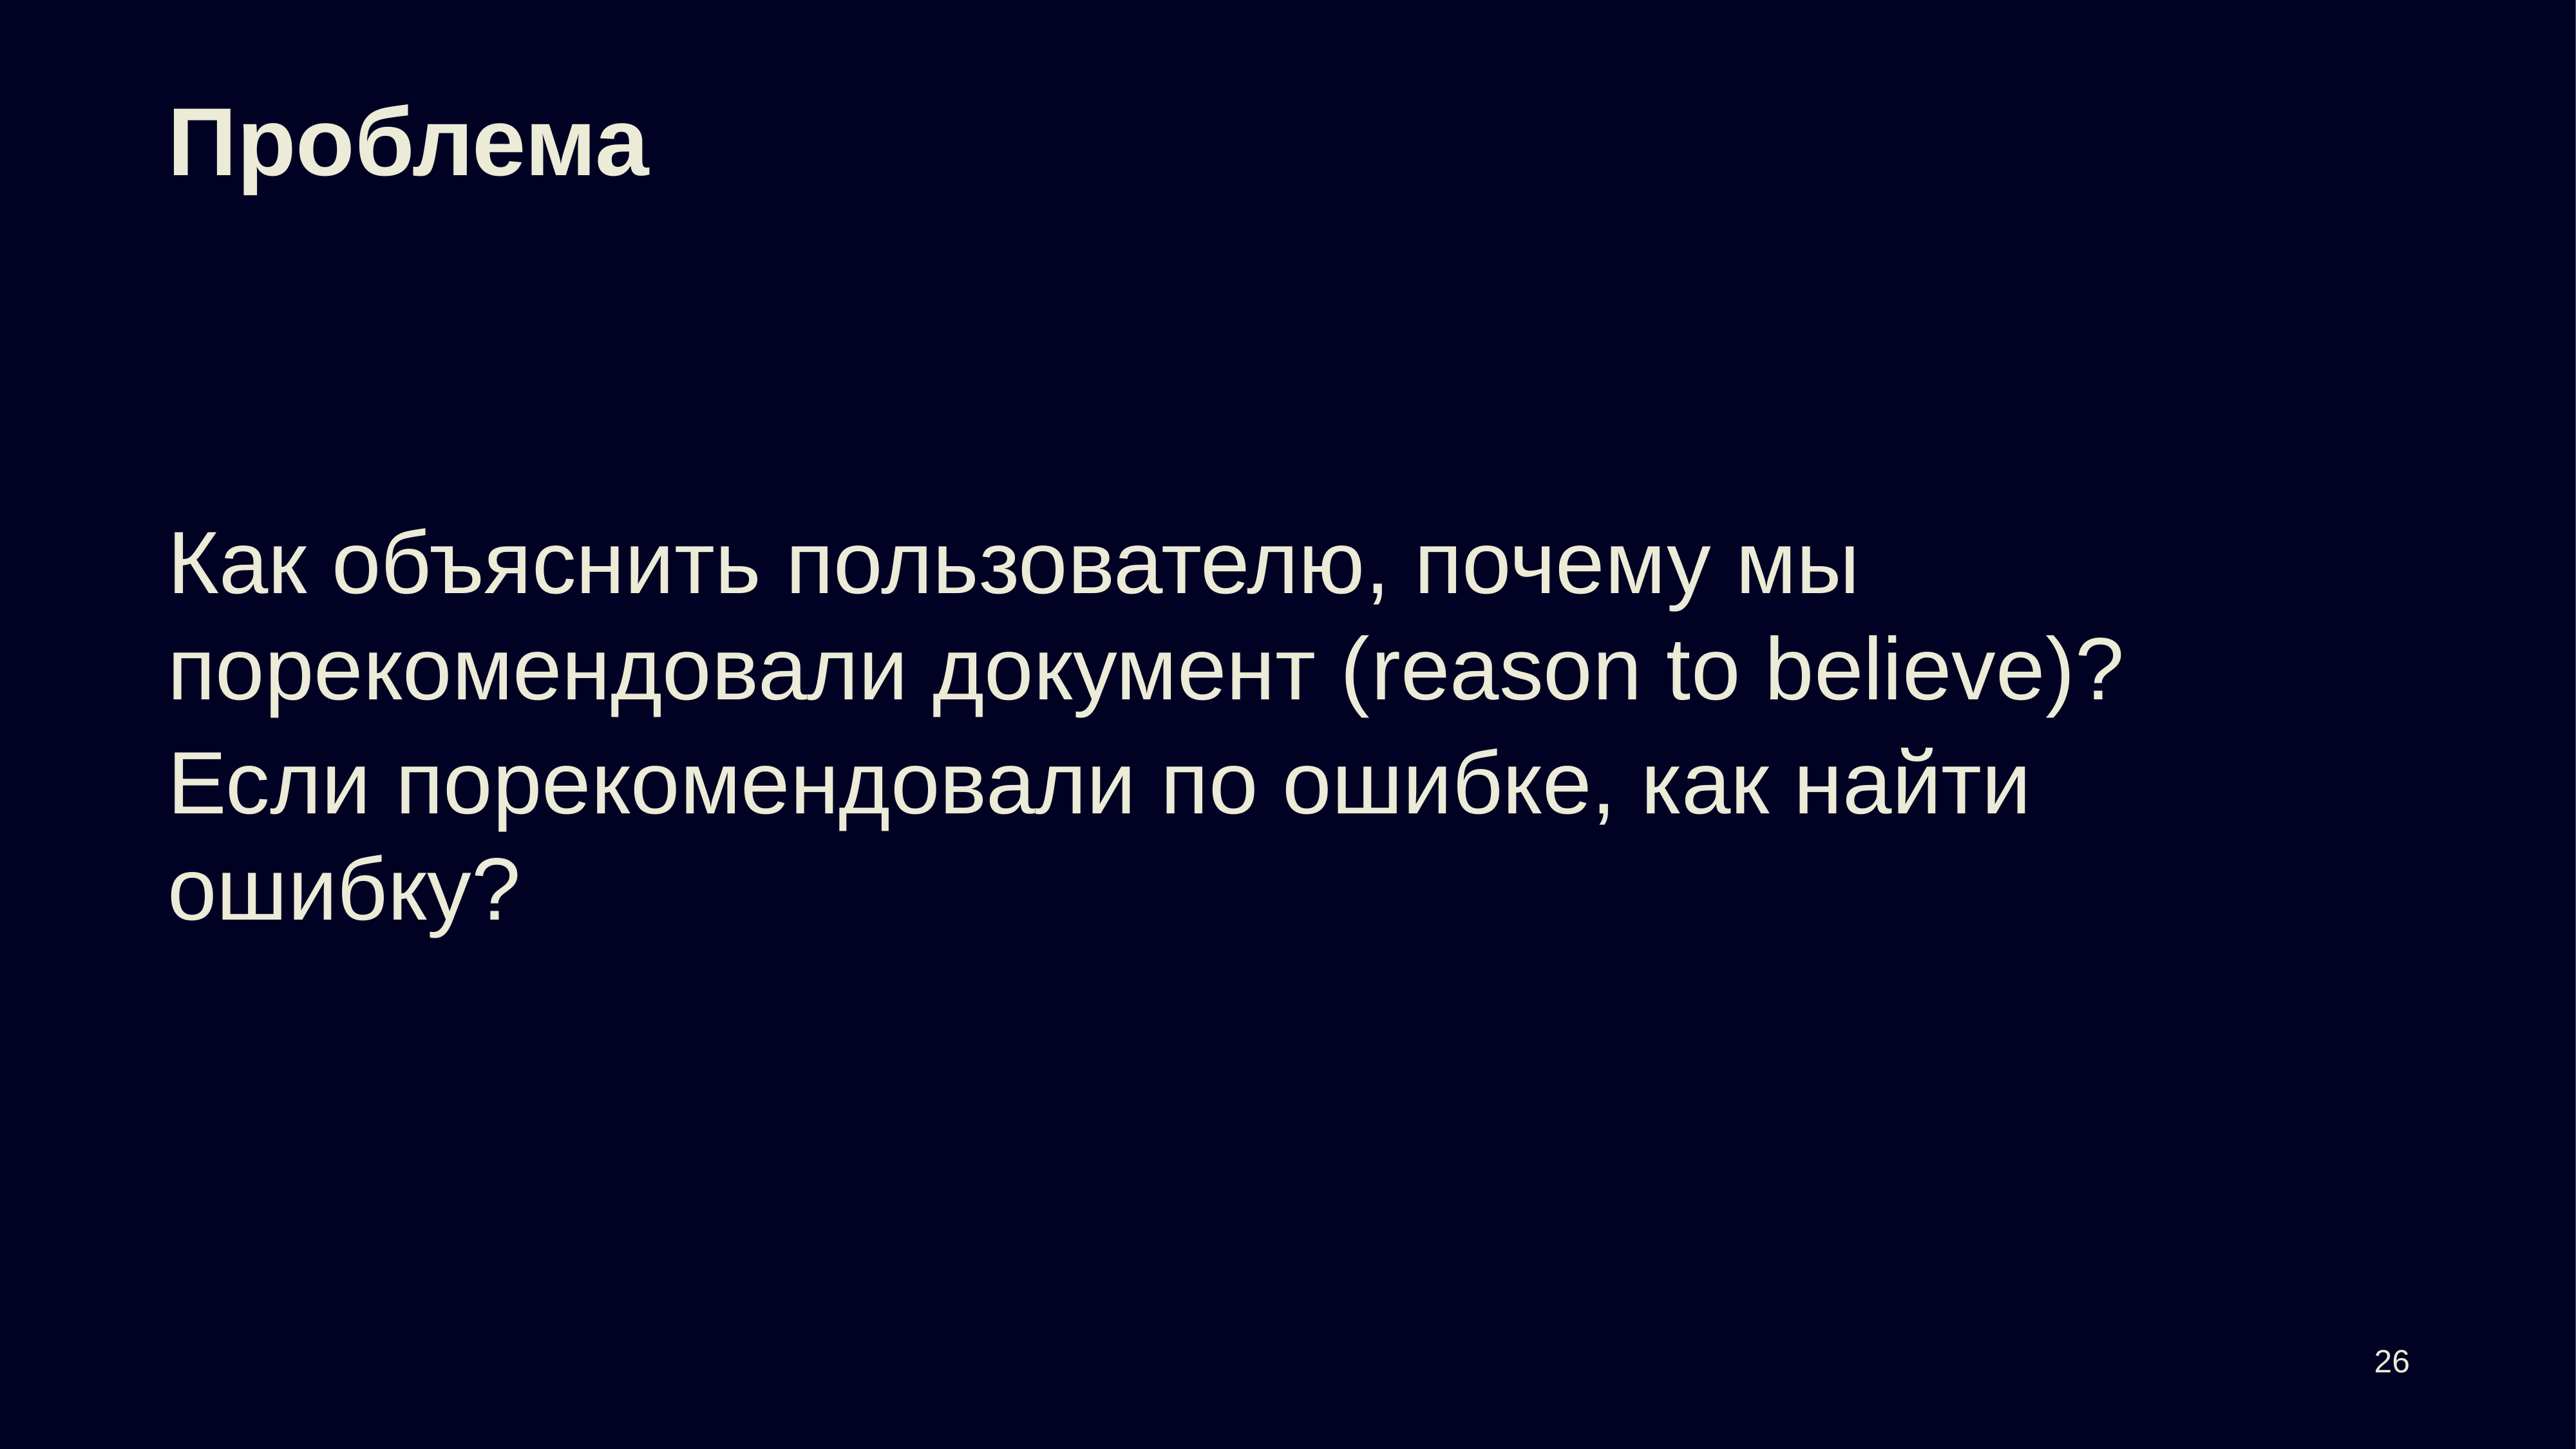

# Проблема
Как объяснить пользователю, почему мы порекомендовали документ (reason to believe)?
Если порекомендовали по ошибке, как найти ошибку?

26